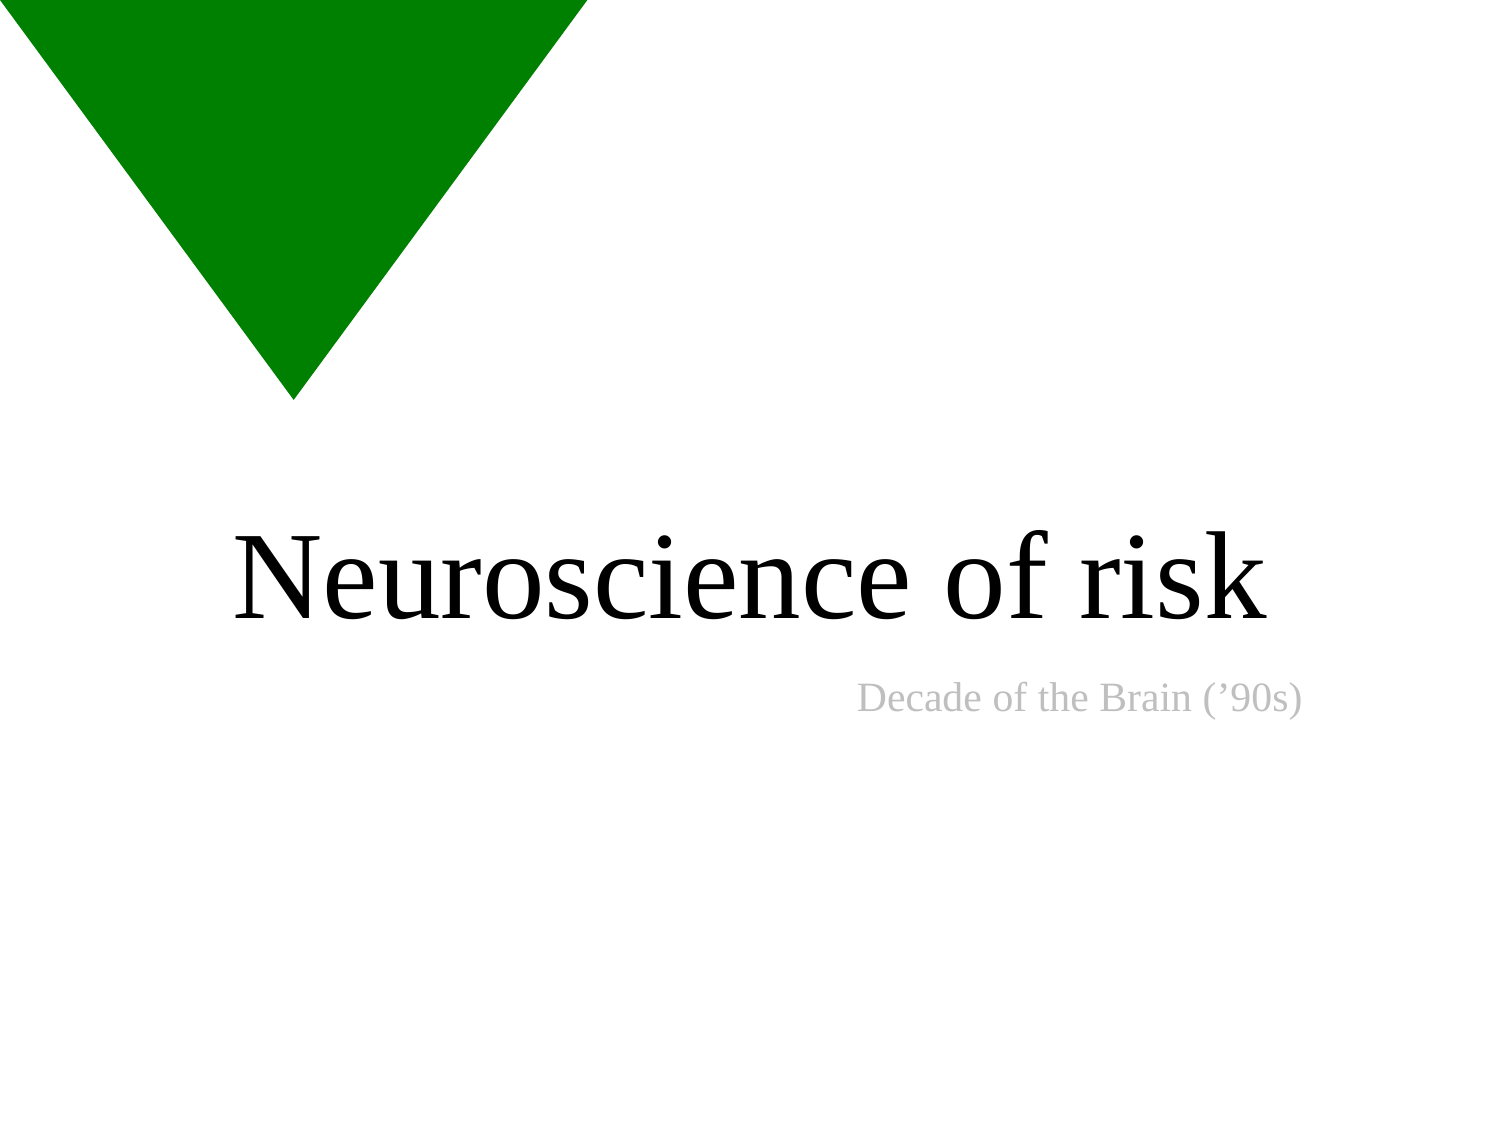

# Neuroscience of risk

Decade of the Brain (’90s)